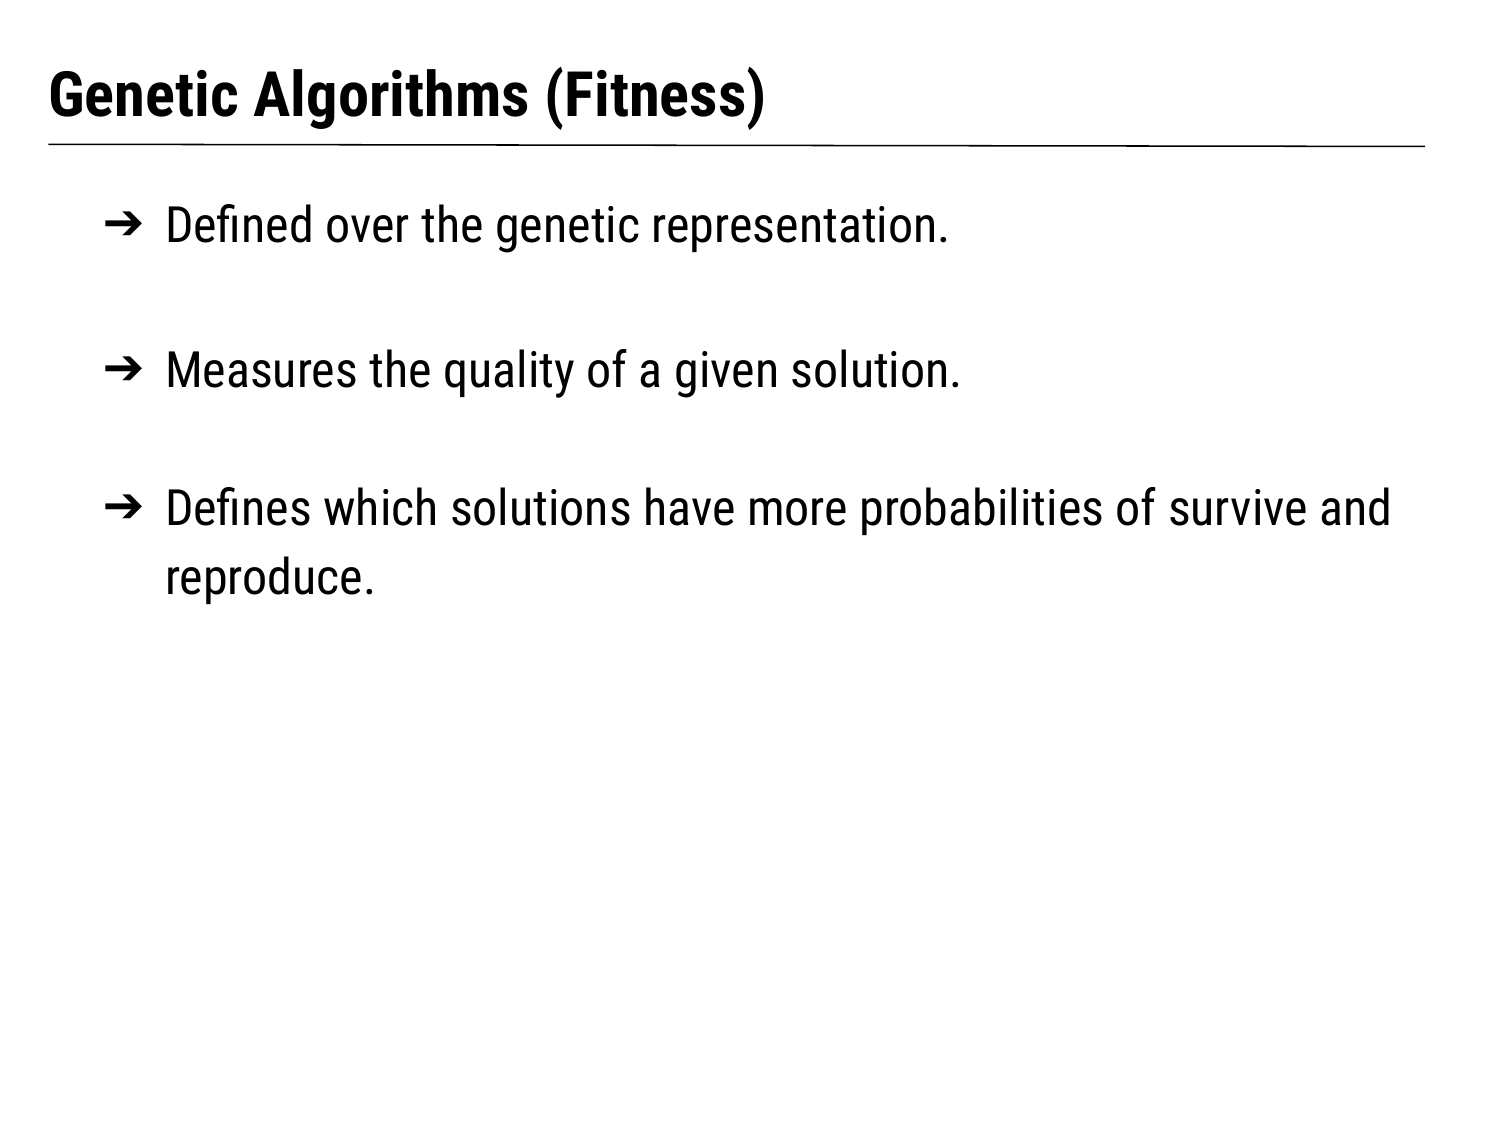

# Genetic Algorithms (Fitness)
Defined over the genetic representation.

Measures the quality of a given solution.

Defines which solutions have more probabilities of survive and reproduce.